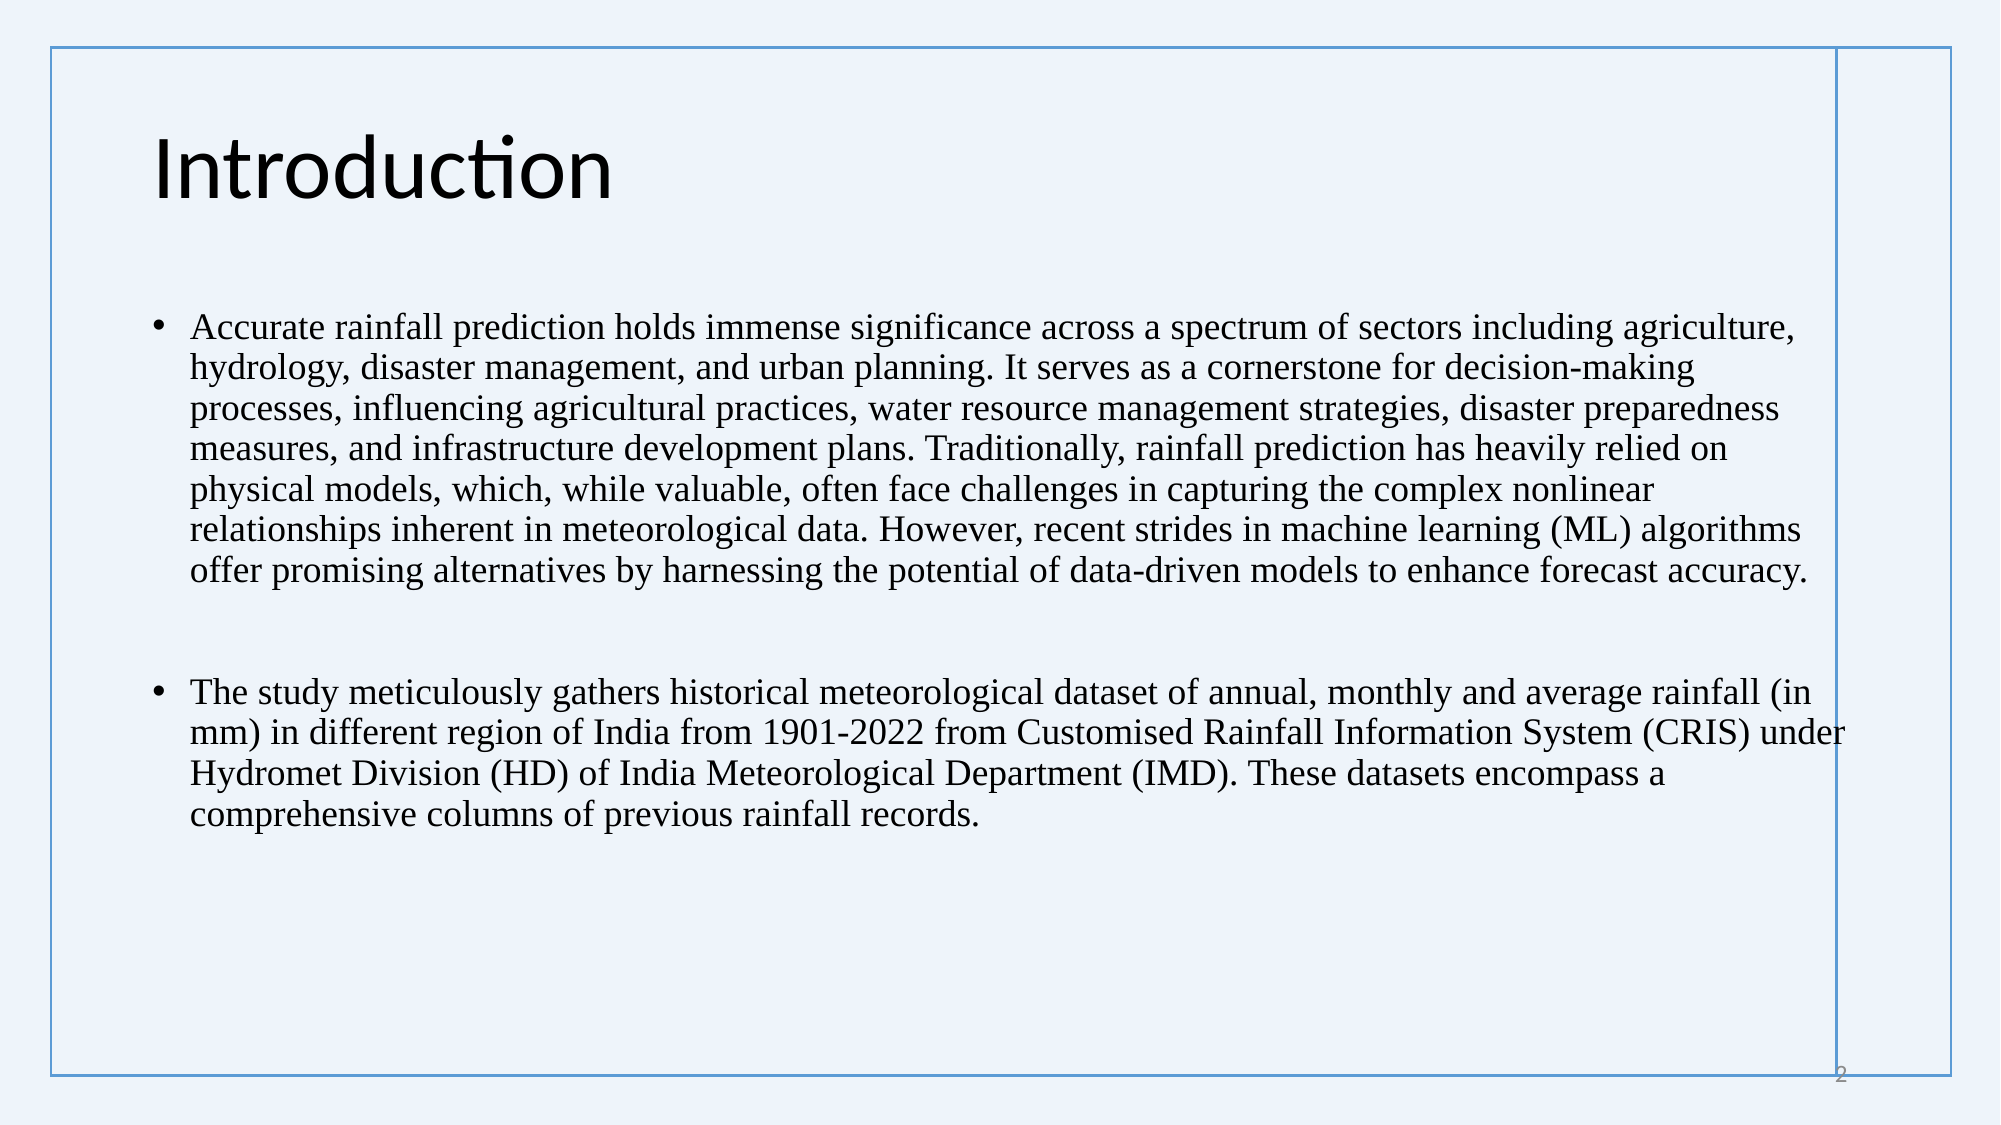

# Introduction
Accurate rainfall prediction holds immense significance across a spectrum of sectors including agriculture, hydrology, disaster management, and urban planning. It serves as a cornerstone for decision-making processes, influencing agricultural practices, water resource management strategies, disaster preparedness measures, and infrastructure development plans. Traditionally, rainfall prediction has heavily relied on physical models, which, while valuable, often face challenges in capturing the complex nonlinear relationships inherent in meteorological data. However, recent strides in machine learning (ML) algorithms offer promising alternatives by harnessing the potential of data-driven models to enhance forecast accuracy.

The study meticulously gathers historical meteorological dataset of annual, monthly and average rainfall (in mm) in different region of India from 1901-2022 from Customised Rainfall Information System (CRIS) under Hydromet Division (HD) of India Meteorological Department (IMD). These datasets encompass a comprehensive columns of previous rainfall records.

2